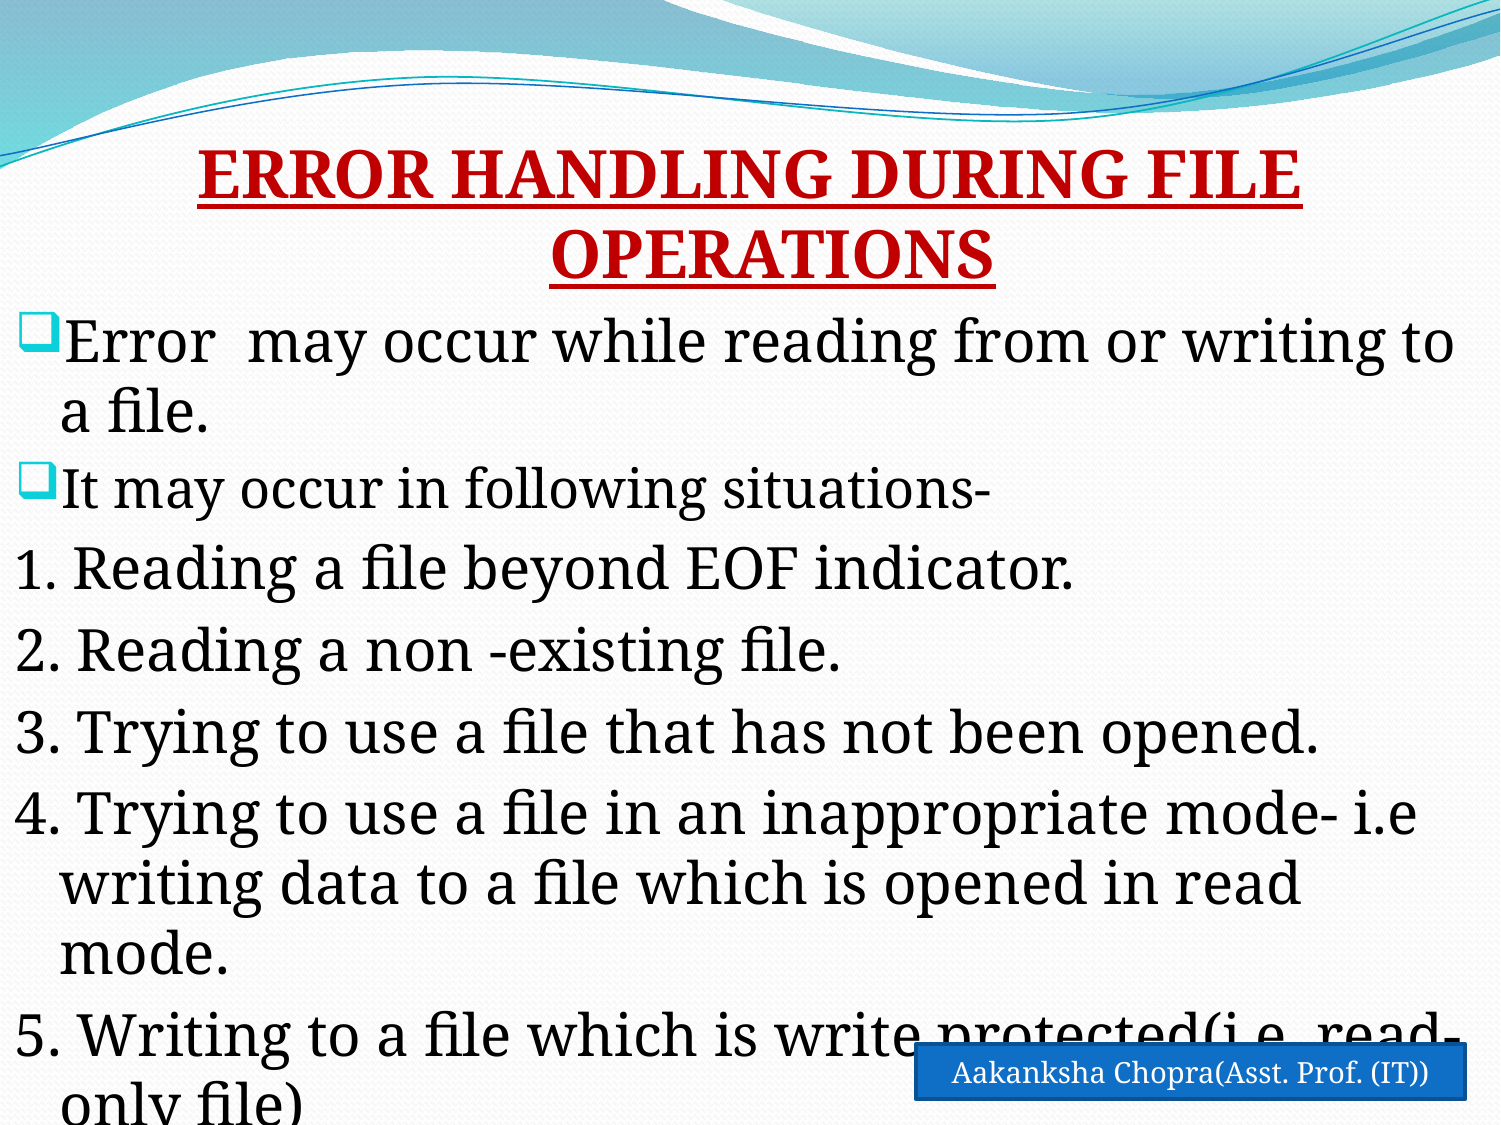

ERROR HANDLING DURING FILE OPERATIONS
Error  may occur while reading from or writing to a file.
It may occur in following situations-
1. Reading a file beyond EOF indicator.
2. Reading a non -existing file.
3. Trying to use a file that has not been opened.
4. Trying to use a file in an inappropriate mode- i.e writing data to a file which is opened in read mode.
5. Writing to a file which is write protected(i.e. read-only file)

Aakanksha Chopra(Asst. Prof. (IT))